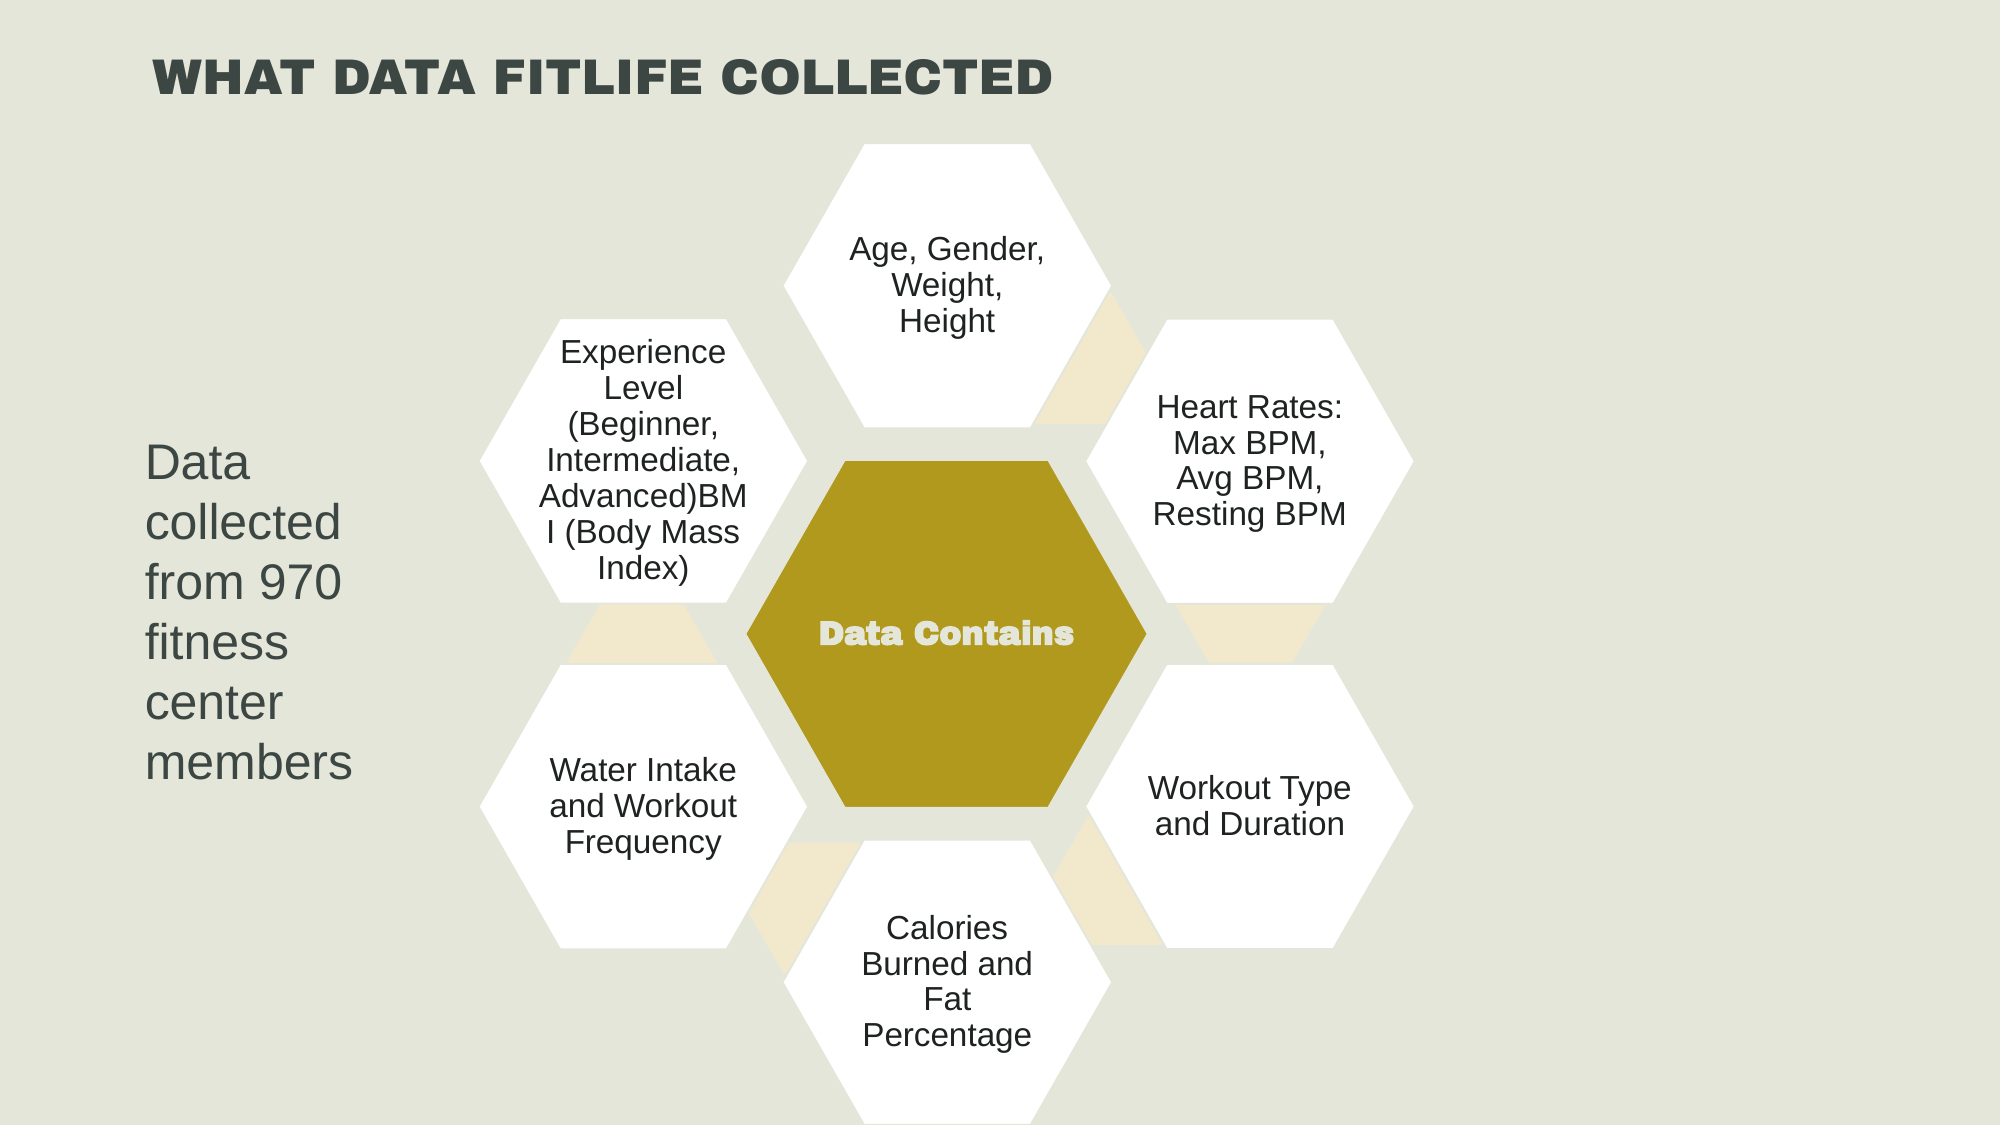

WHAT DATA FITLIFE COLLECTED

Data Contains
Age, Gender, Weight, Height
Heart Rates: Max BPM, Avg BPM, Resting BPM
Workout Type and Duration
Calories Burned and Fat Percentage
Water Intake and Workout Frequency
Experience Level (Beginner, Intermediate, Advanced)BMI (Body Mass Index)
Data collected from 970 fitness center members